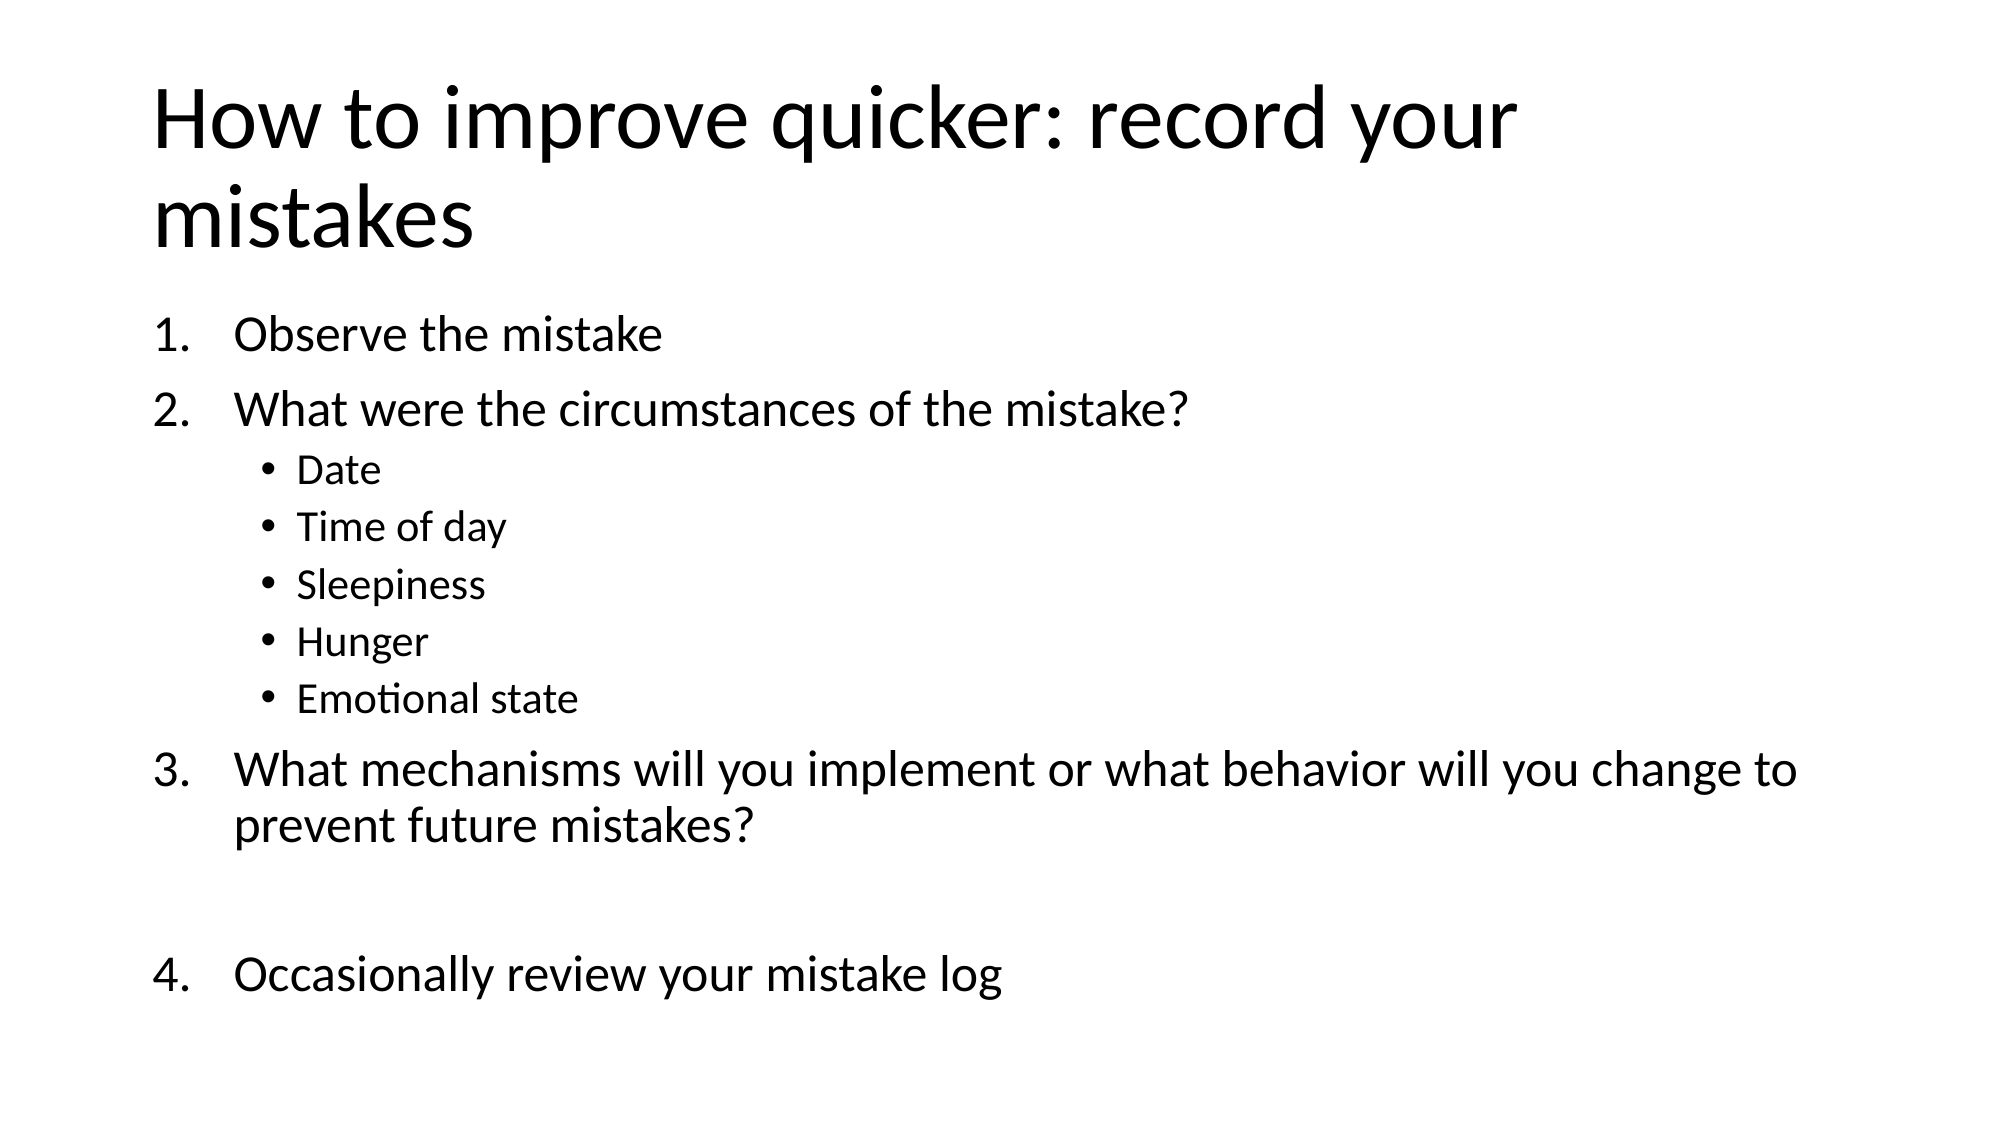

# How to improve quicker: record your mistakes
Observe the mistake
What were the circumstances of the mistake?
Date
Time of day
Sleepiness
Hunger
Emotional state
What mechanisms will you implement or what behavior will you change to prevent future mistakes?

Occasionally review your mistake log